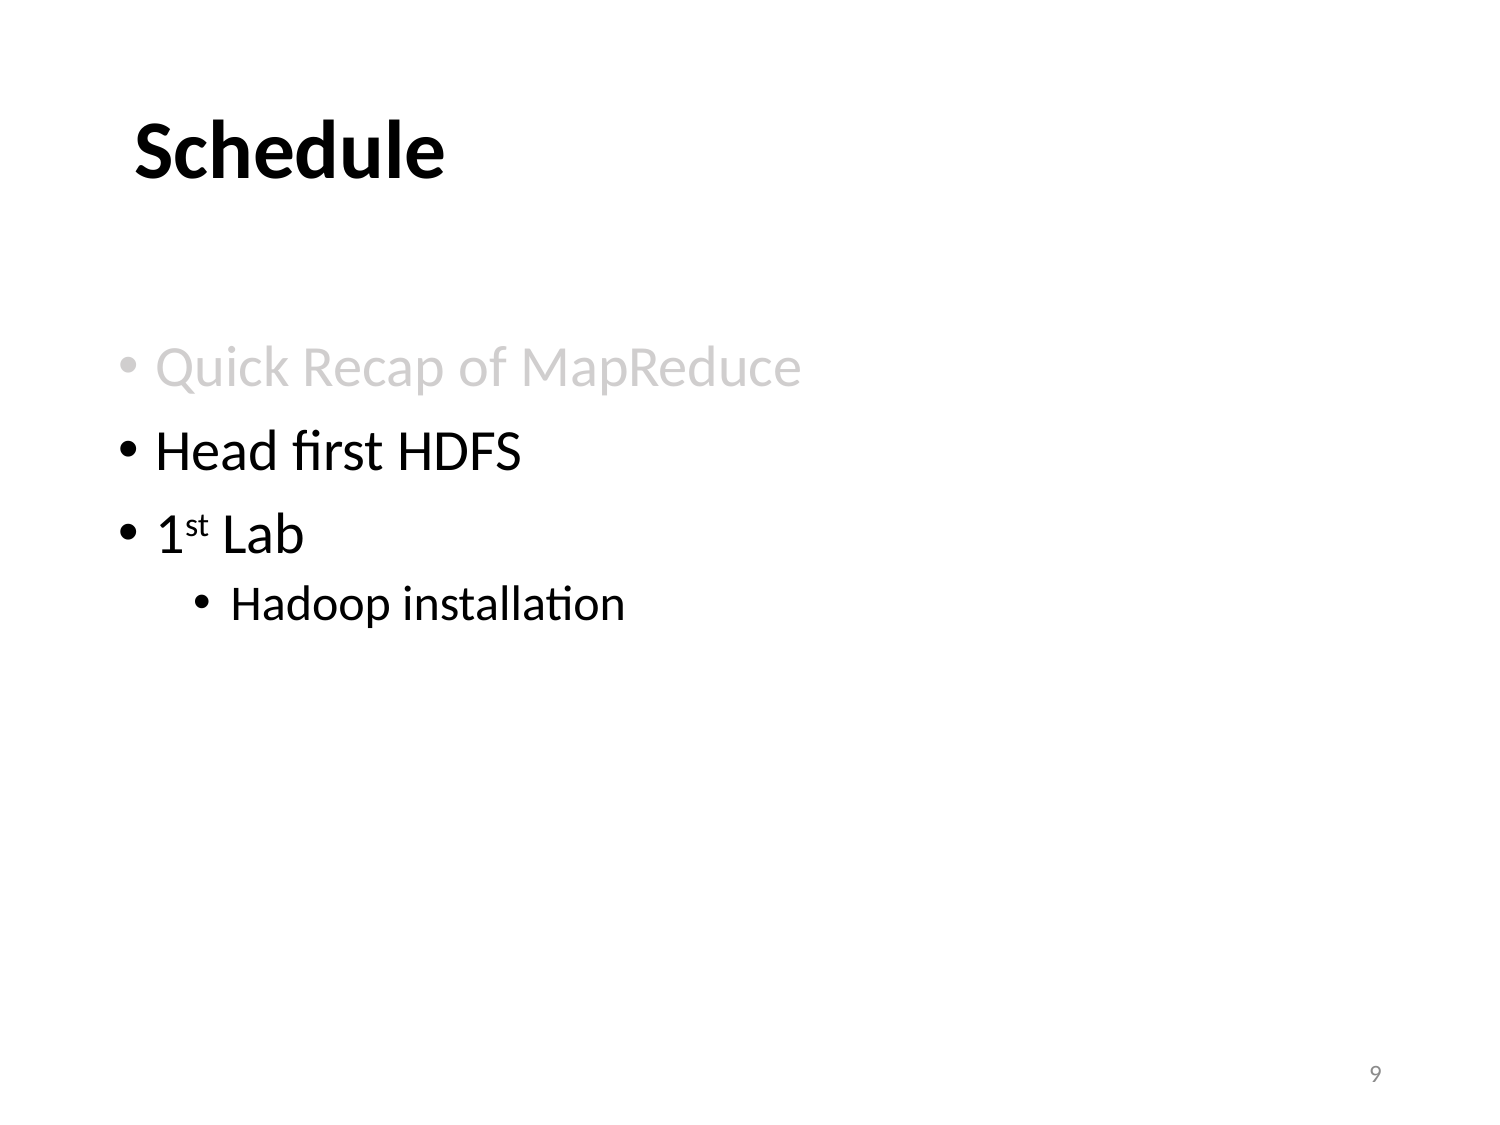

Schedule
Quick Recap of MapReduce
Head first HDFS
1st Lab
Hadoop installation
9